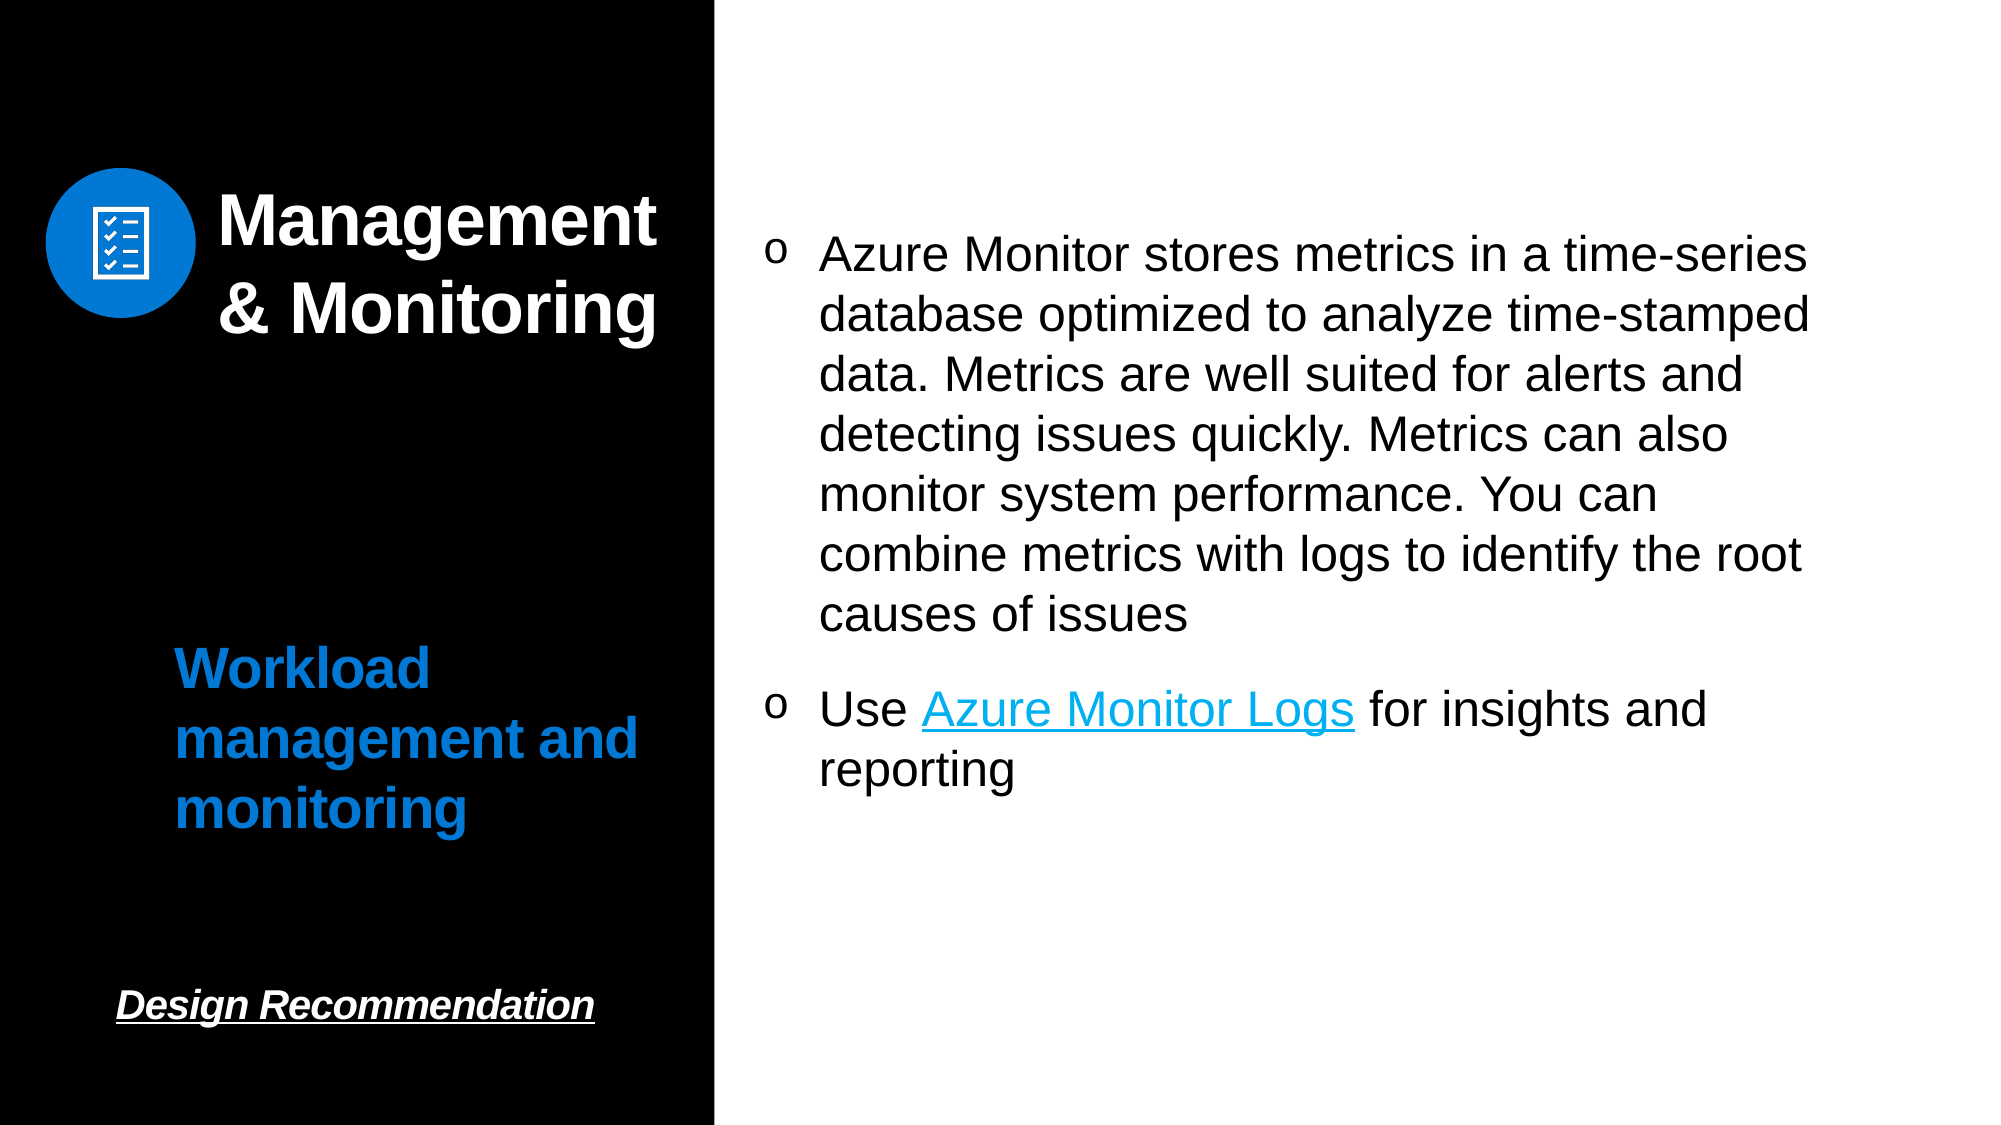

# Management & Monitoring

Azure Monitor stores metrics in a time-series database optimized to analyze time-stamped data. Metrics are well suited for alerts and detecting issues quickly. Metrics can also monitor system performance. You can combine metrics with logs to identify the root causes of issues
Use Azure Monitor Logs for insights and reporting

Workload management and monitoring

Design Recommendation